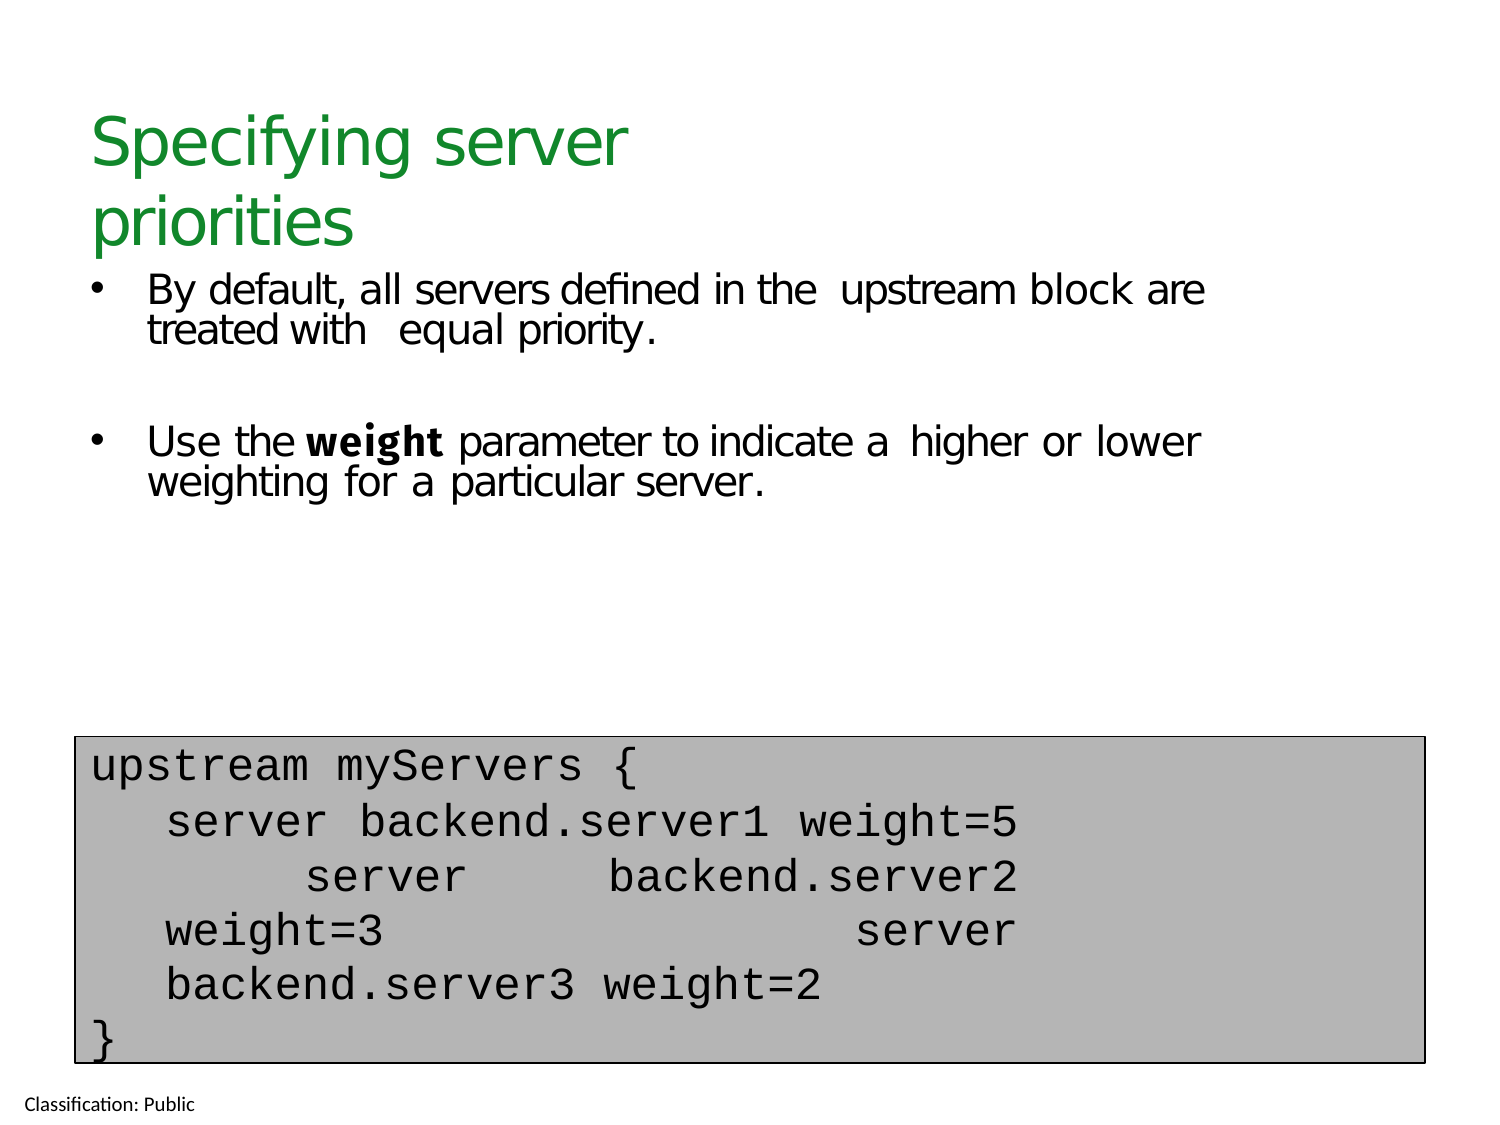

# Specifying server priorities
By default, all servers deﬁned in the  upstream block are treated with    equal priority.

Use the weight parameter to indicate a  higher or lower weighting for a particular server.
upstream myServers {
server backend.server1 weight=5  server backend.server2 weight=3  server backend.server3 weight=2
}